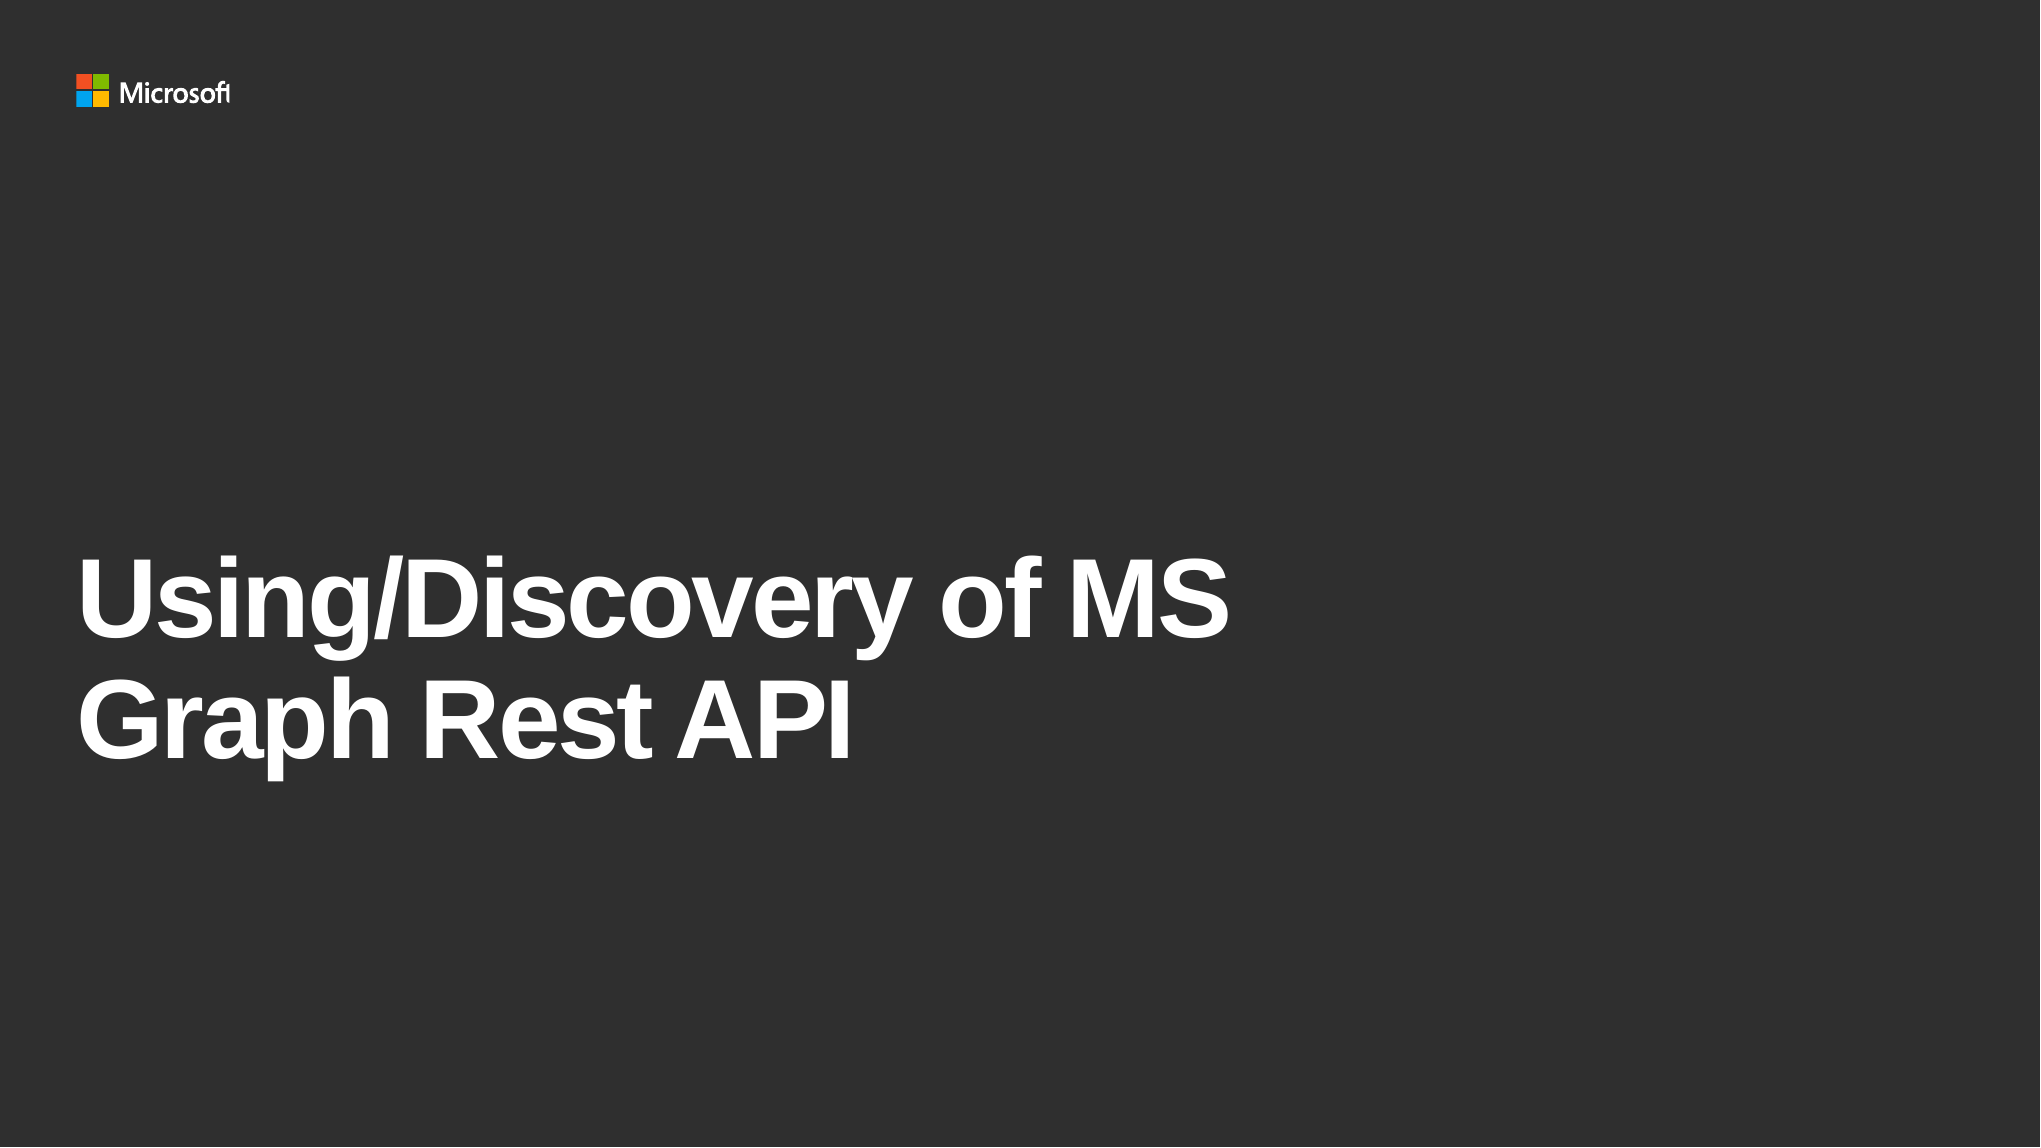

# Using/Discovery of MS Graph Rest API